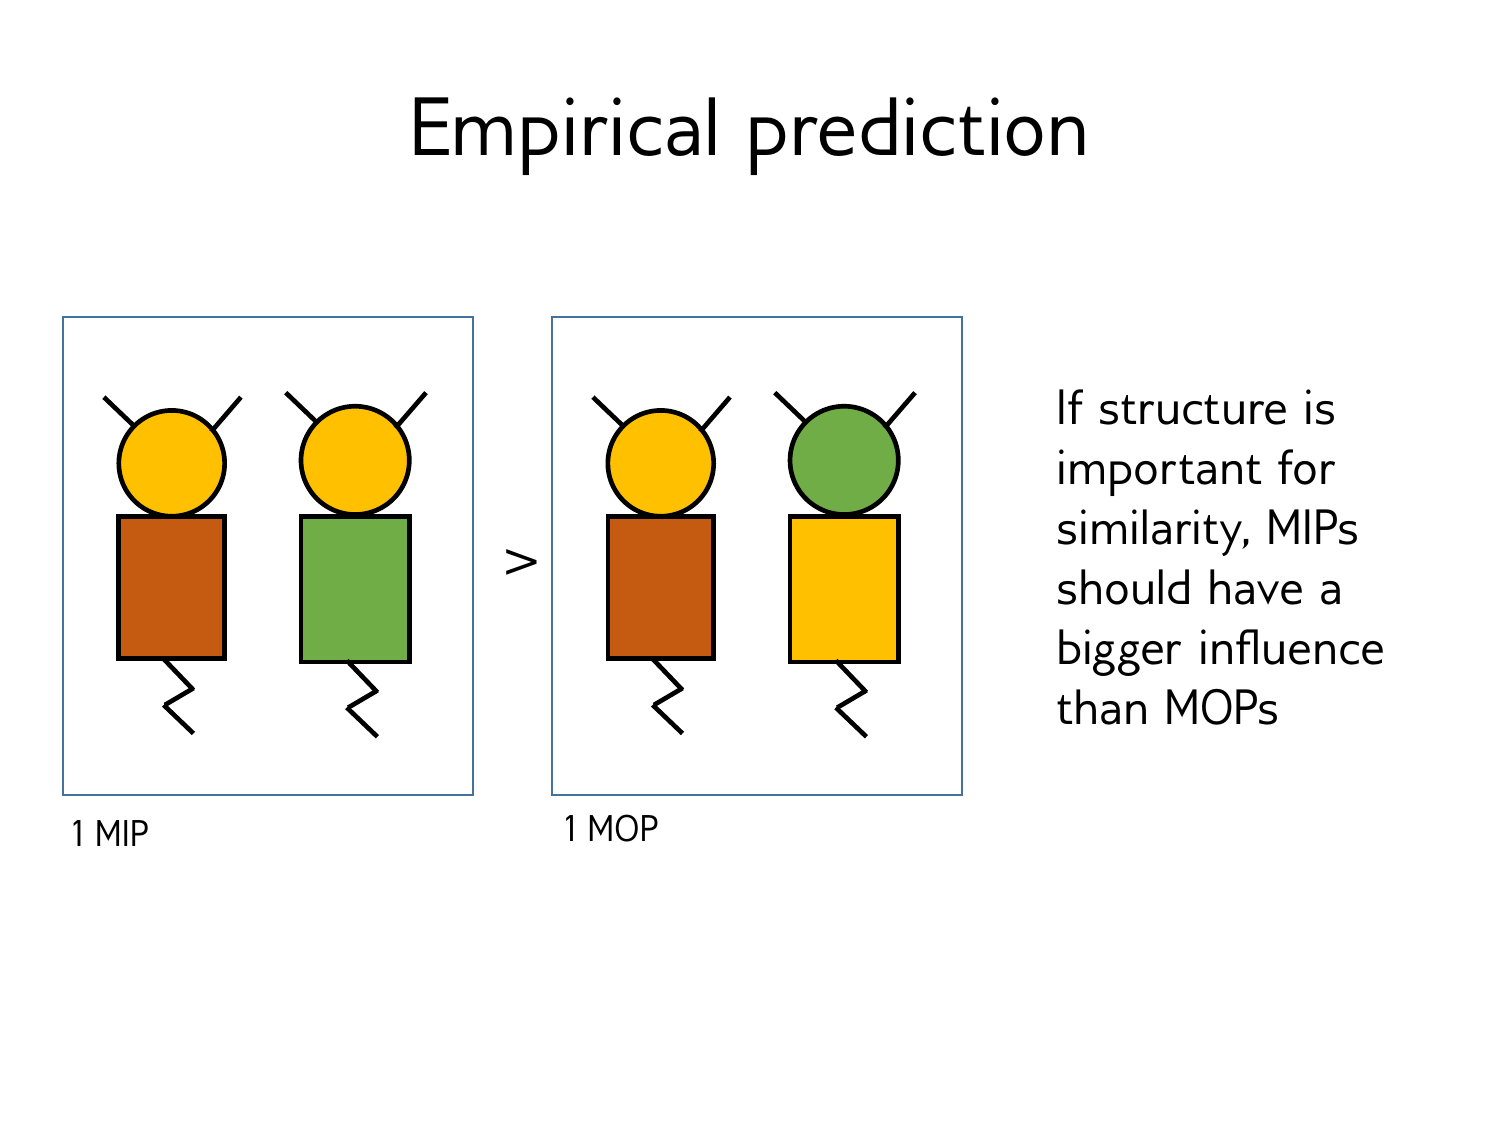

# Empirical prediction

If structure is important for similarity, MIPs should have a bigger influence than MOPs

>

1 MOP
1 MIP